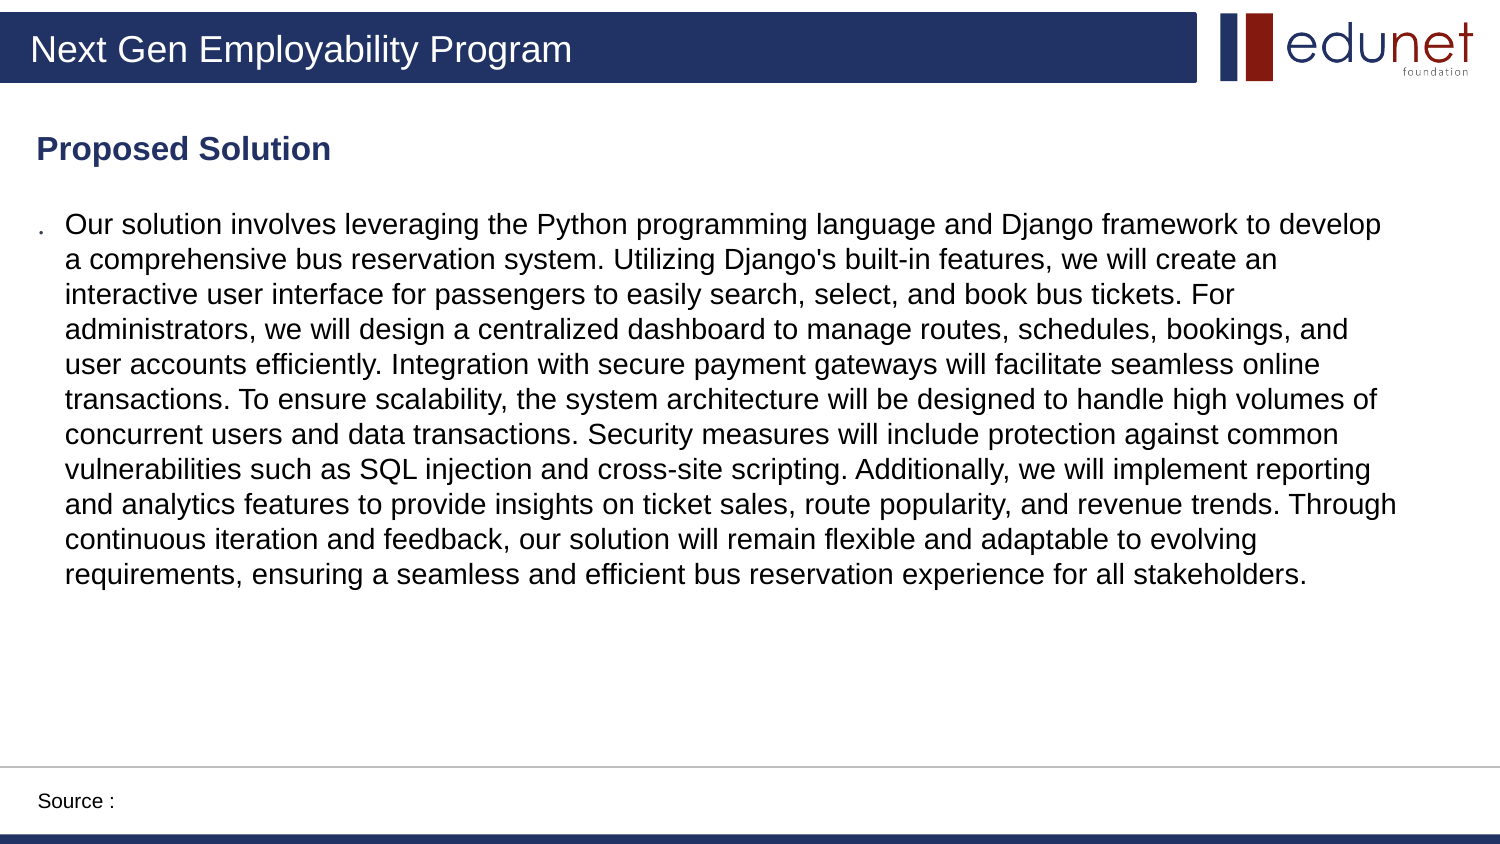

Proposed Solution
.
Our solution involves leveraging the Python programming language and Django framework to develop a comprehensive bus reservation system. Utilizing Django's built-in features, we will create an interactive user interface for passengers to easily search, select, and book bus tickets. For administrators, we will design a centralized dashboard to manage routes, schedules, bookings, and user accounts efficiently. Integration with secure payment gateways will facilitate seamless online transactions. To ensure scalability, the system architecture will be designed to handle high volumes of concurrent users and data transactions. Security measures will include protection against common vulnerabilities such as SQL injection and cross-site scripting. Additionally, we will implement reporting and analytics features to provide insights on ticket sales, route popularity, and revenue trends. Through continuous iteration and feedback, our solution will remain flexible and adaptable to evolving requirements, ensuring a seamless and efficient bus reservation experience for all stakeholders.
Source :